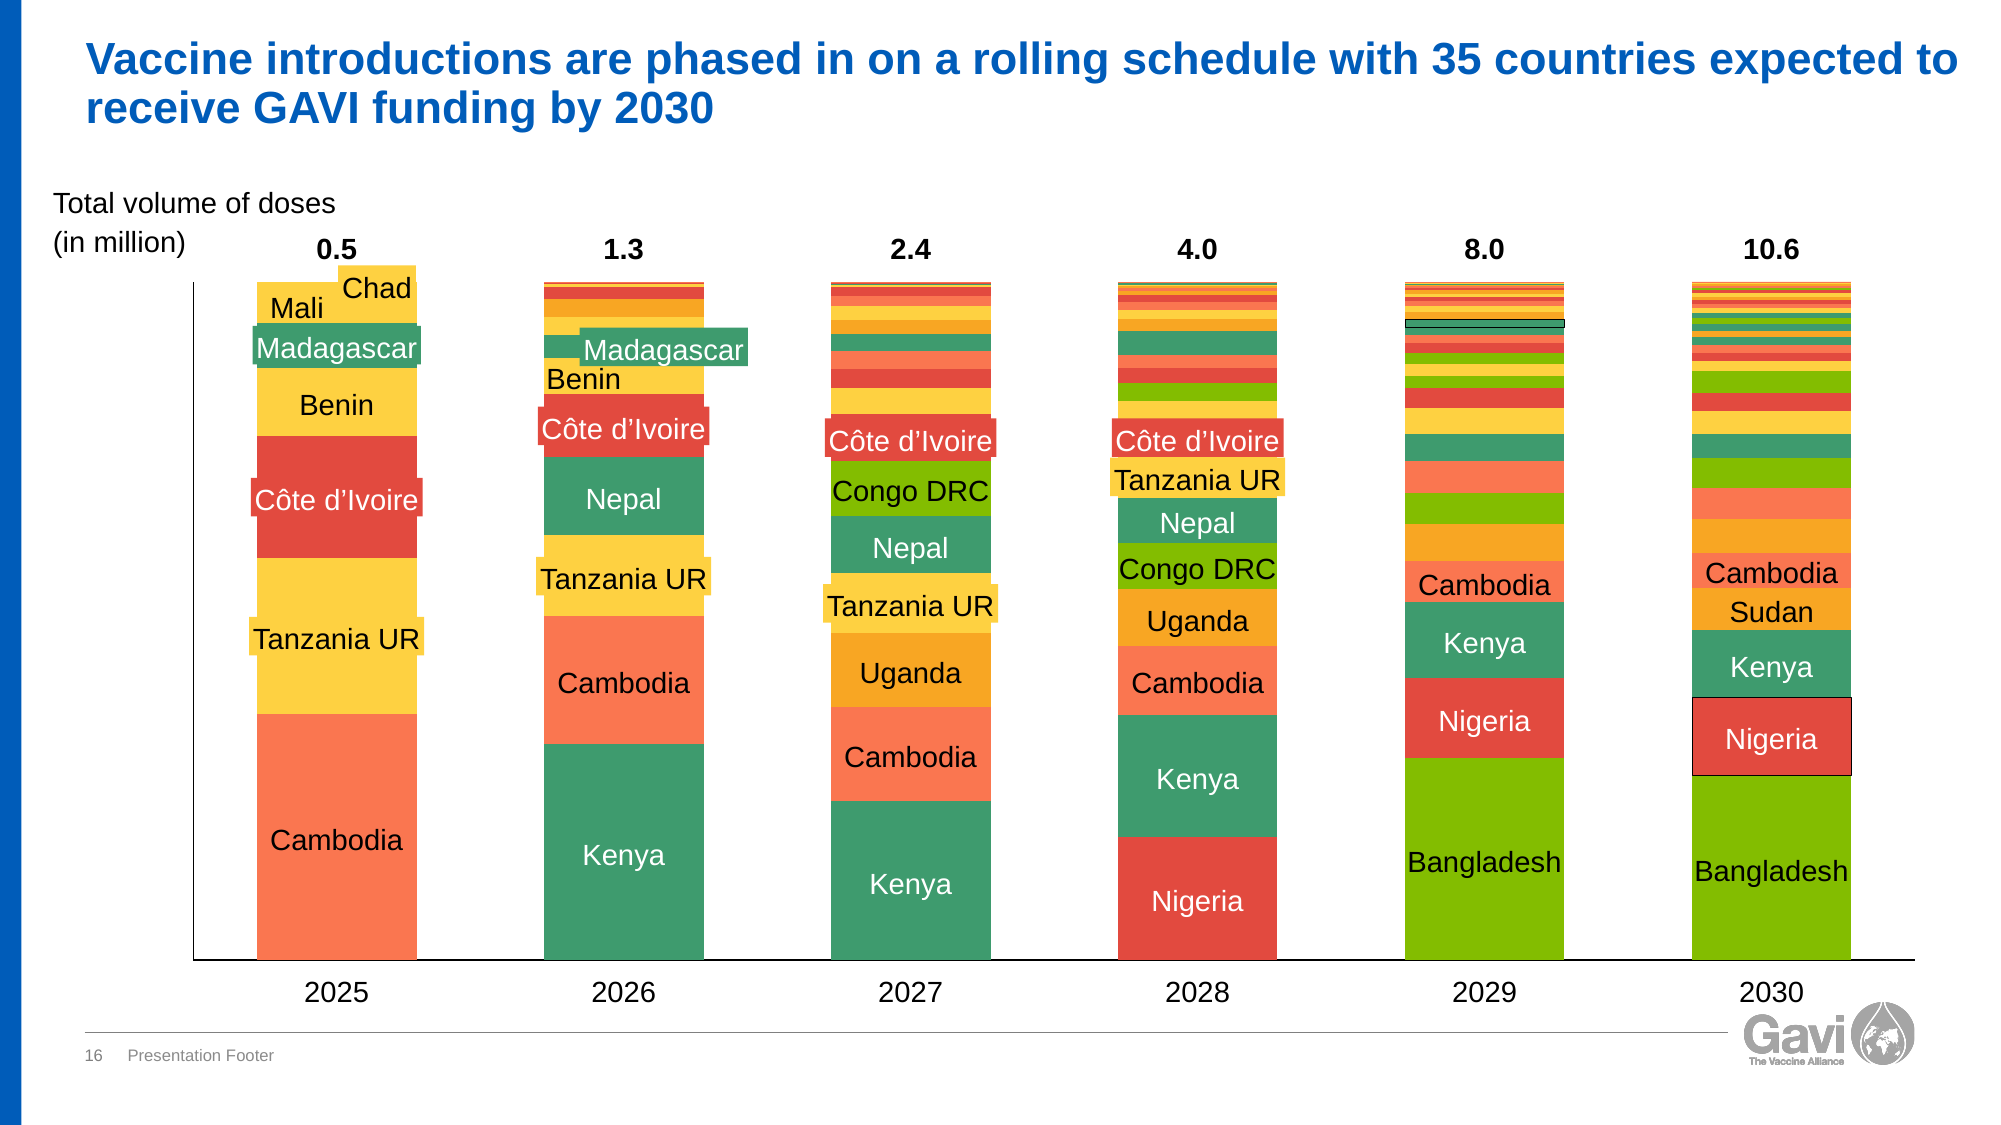

# Vaccine introductions are phased in on a rolling schedule with 35 countries expected to receive GAVI funding by 2030
Total volume of doses
(in million)
0.5
1.3
2.4
4.0
8.0
10.6
Chad

### Chart

| Category |  |  |  |  |  |  |  |  |  |  |  |  |  |  |  |  |  |  |  |  |  |  |  |  |  |  |  |  |  |  |  |  |  |  |  |
|---|---|---|---|---|---|---|---|---|---|---|---|---|---|---|---|---|---|---|---|---|---|---|---|---|---|---|---|---|---|---|---|---|---|---|---|
Mali
Madagascar
Madagascar
Benin
Benin
Côte d’Ivoire
Côte d’Ivoire
Côte d’Ivoire
Tanzania UR
Congo DRC
Nepal
Côte d’Ivoire
Nepal
Nepal
Congo DRC
Cambodia
Tanzania UR
Cambodia
Tanzania UR
Sudan
Uganda
Tanzania UR
Kenya
Kenya
Uganda
Cambodia
Cambodia
Nigeria
Nigeria
Cambodia
Kenya
Cambodia
Kenya
Bangladesh
Bangladesh
Kenya
Nigeria
2025
2026
2027
2028
2029
2030
16
Presentation Footer